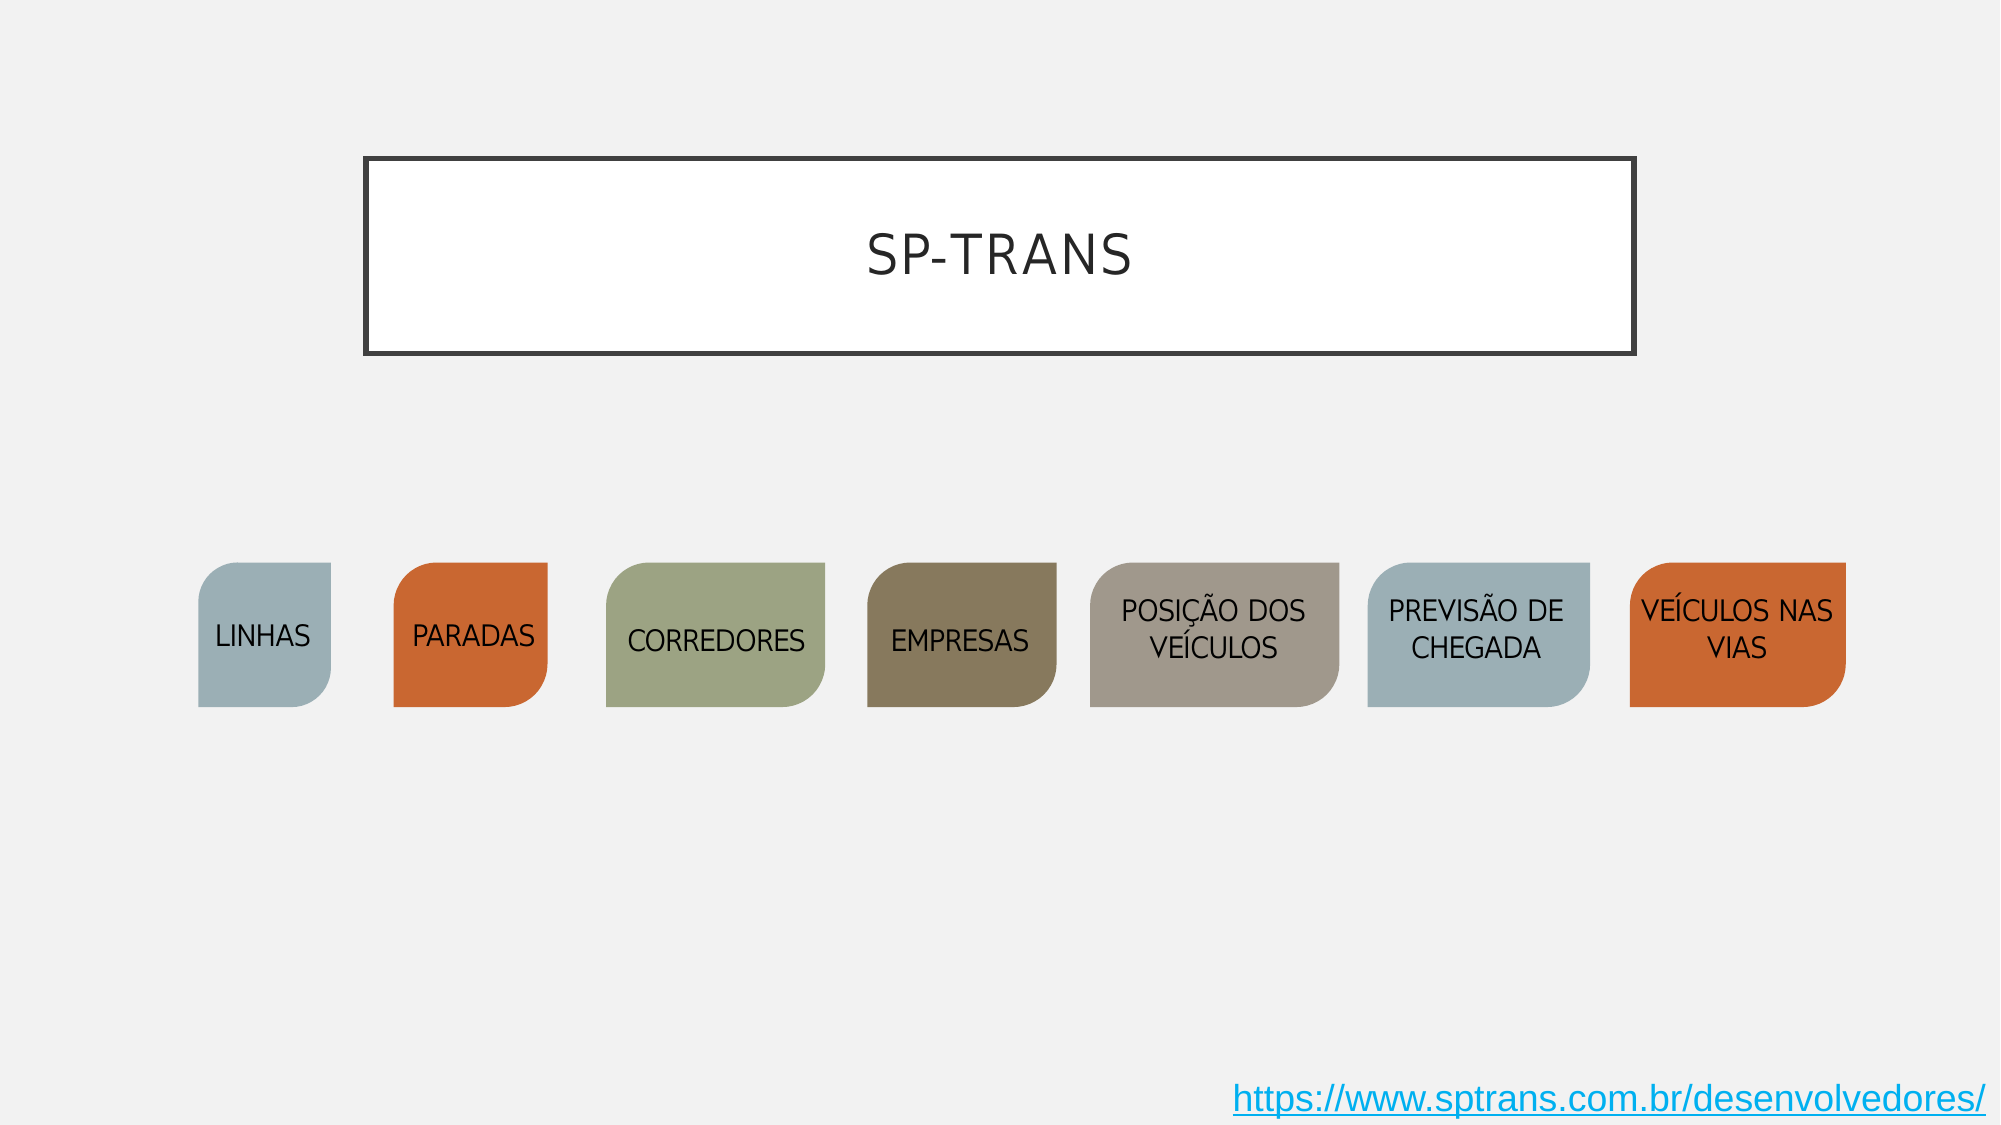

# SP-TRANS

POSIÇÃO DOS VEÍCULOS
PREVISÃO DE CHEGADA
VEÍCULOS NAS VIAS
LINHAS
PARADAS
EMPRESAS
CORREDORES
https://www.sptrans.com.br/desenvolvedores/